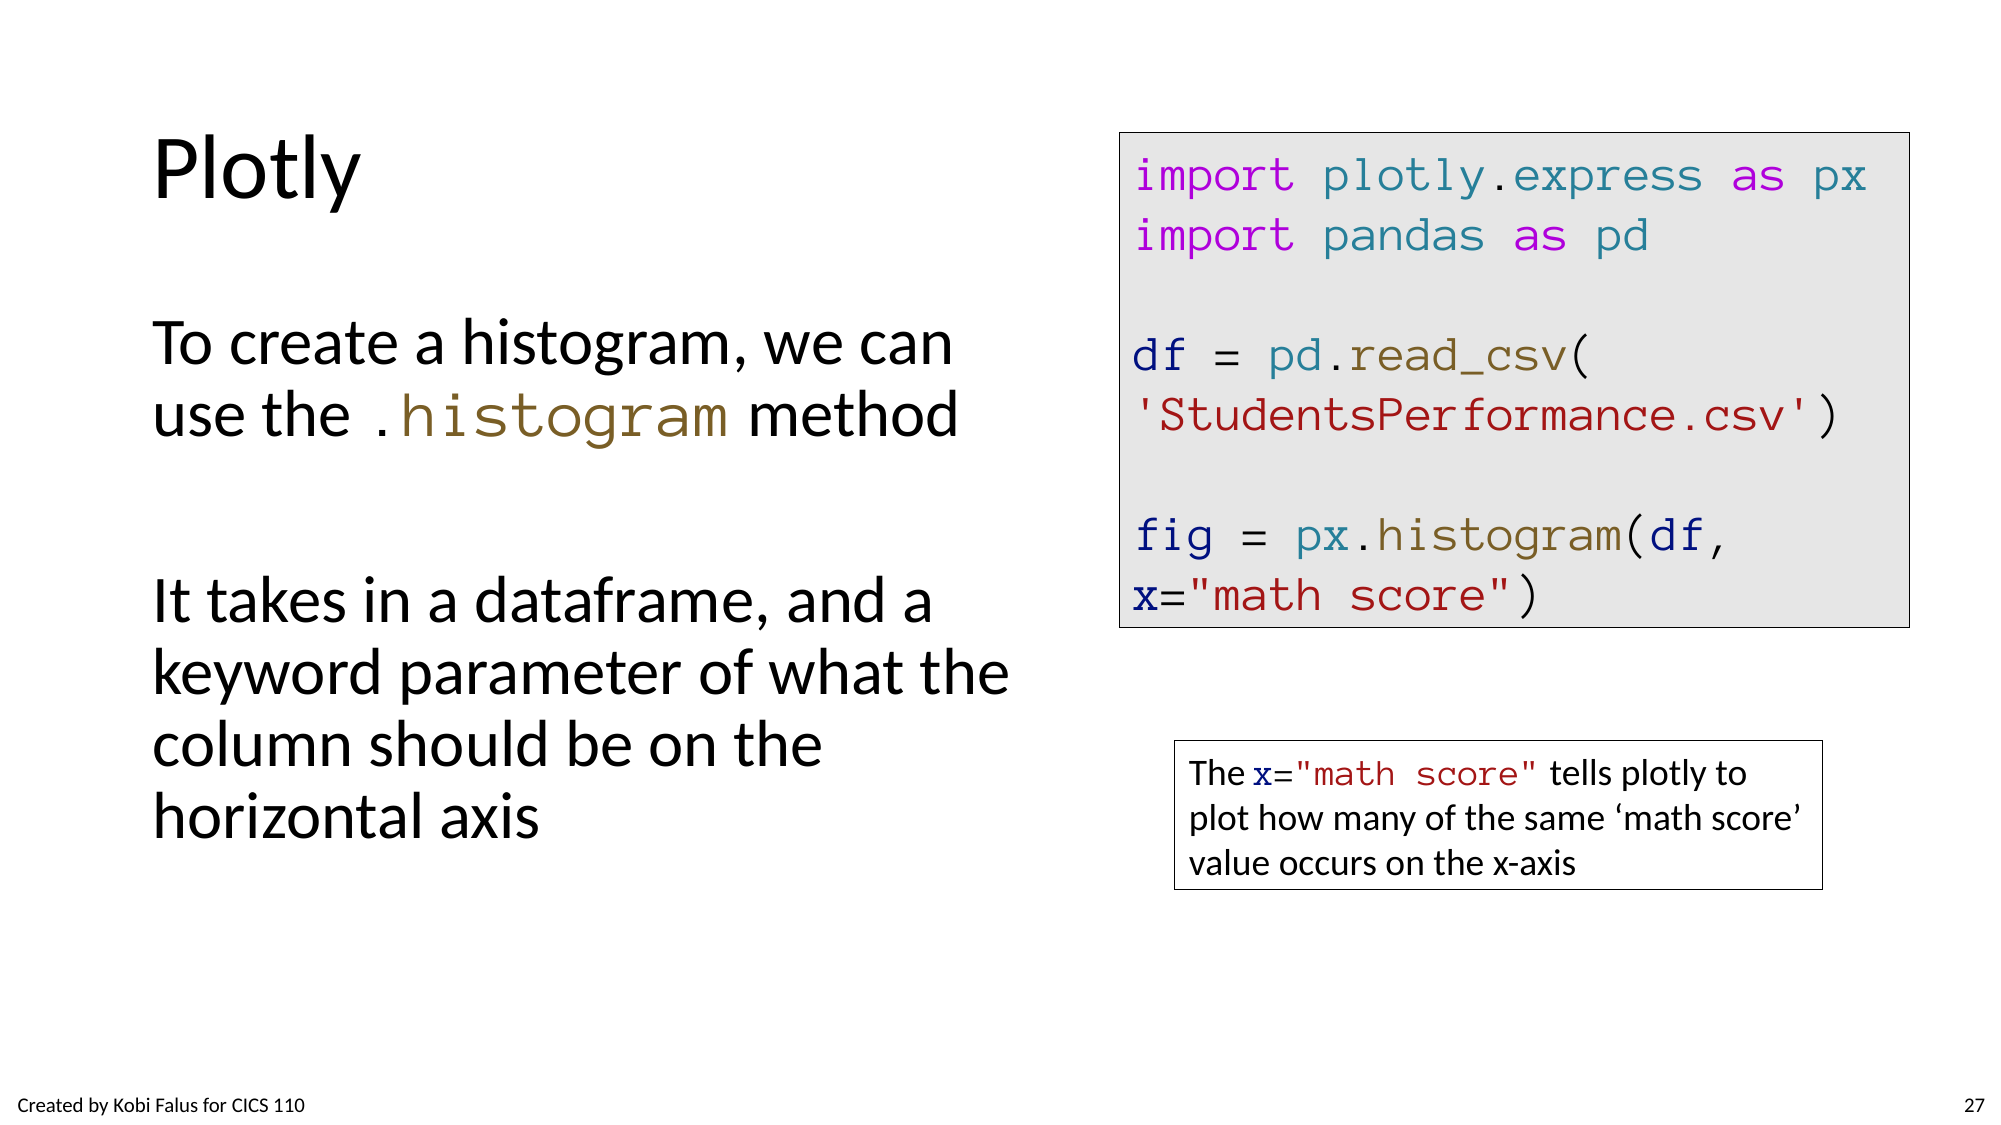

# Plotly
import plotly.express as px
import pandas as pd
df = pd.read_csv(
'StudentsPerformance.csv')
fig = px.histogram(df, x="math score")
To create a histogram, we can use the .histogram method

It takes in a dataframe, and a keyword parameter of what the column should be on the horizontal axis
The x="math score" tells plotly to plot how many of the same ‘math score’ value occurs on the x-axis